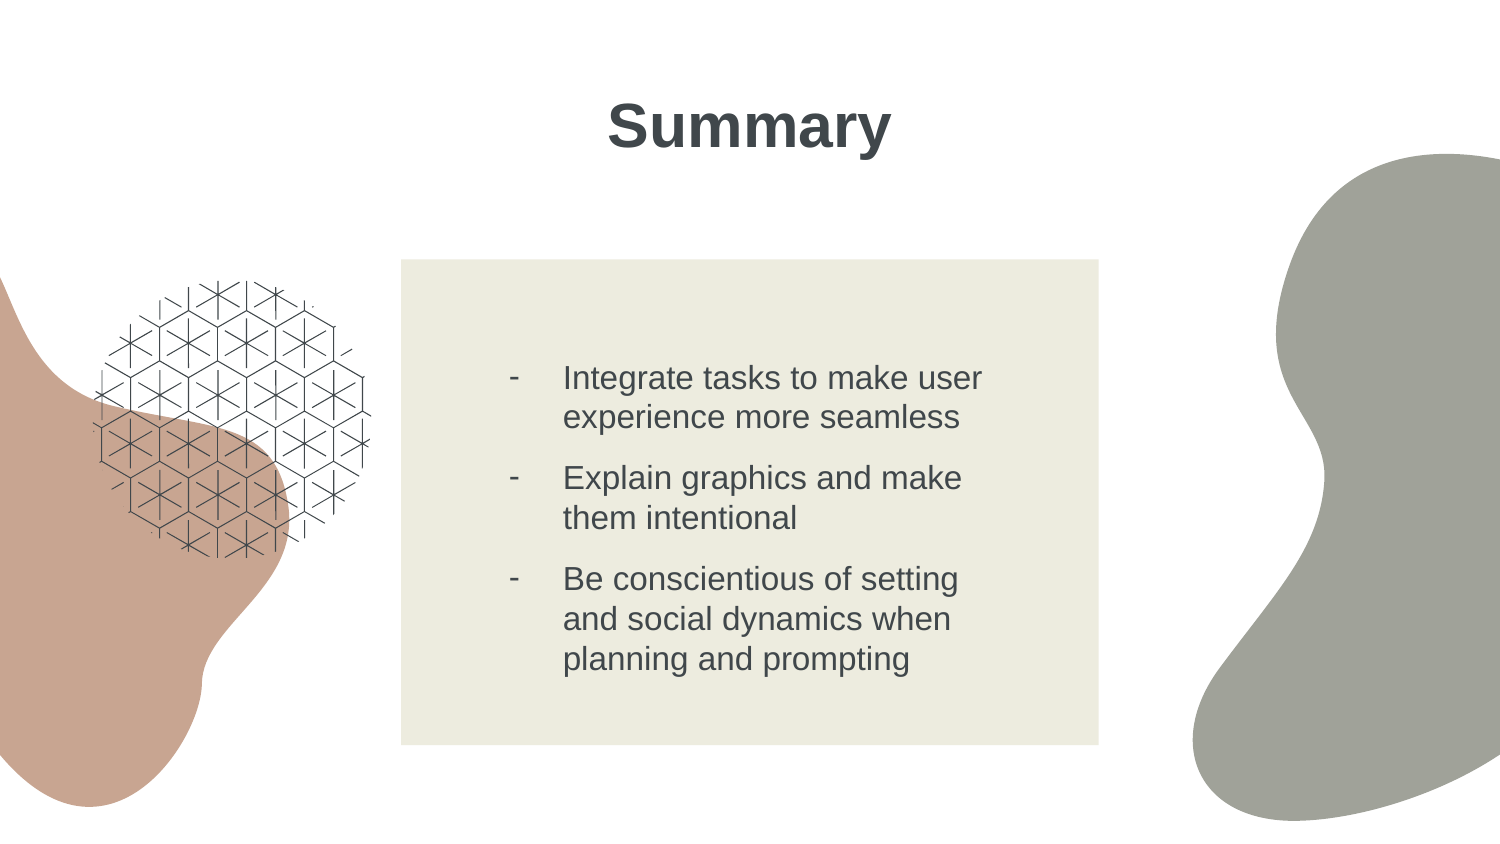

# Summary

Integrate tasks to make user experience more seamless
Explain graphics and make them intentional
Be conscientious of setting and social dynamics when planning and prompting